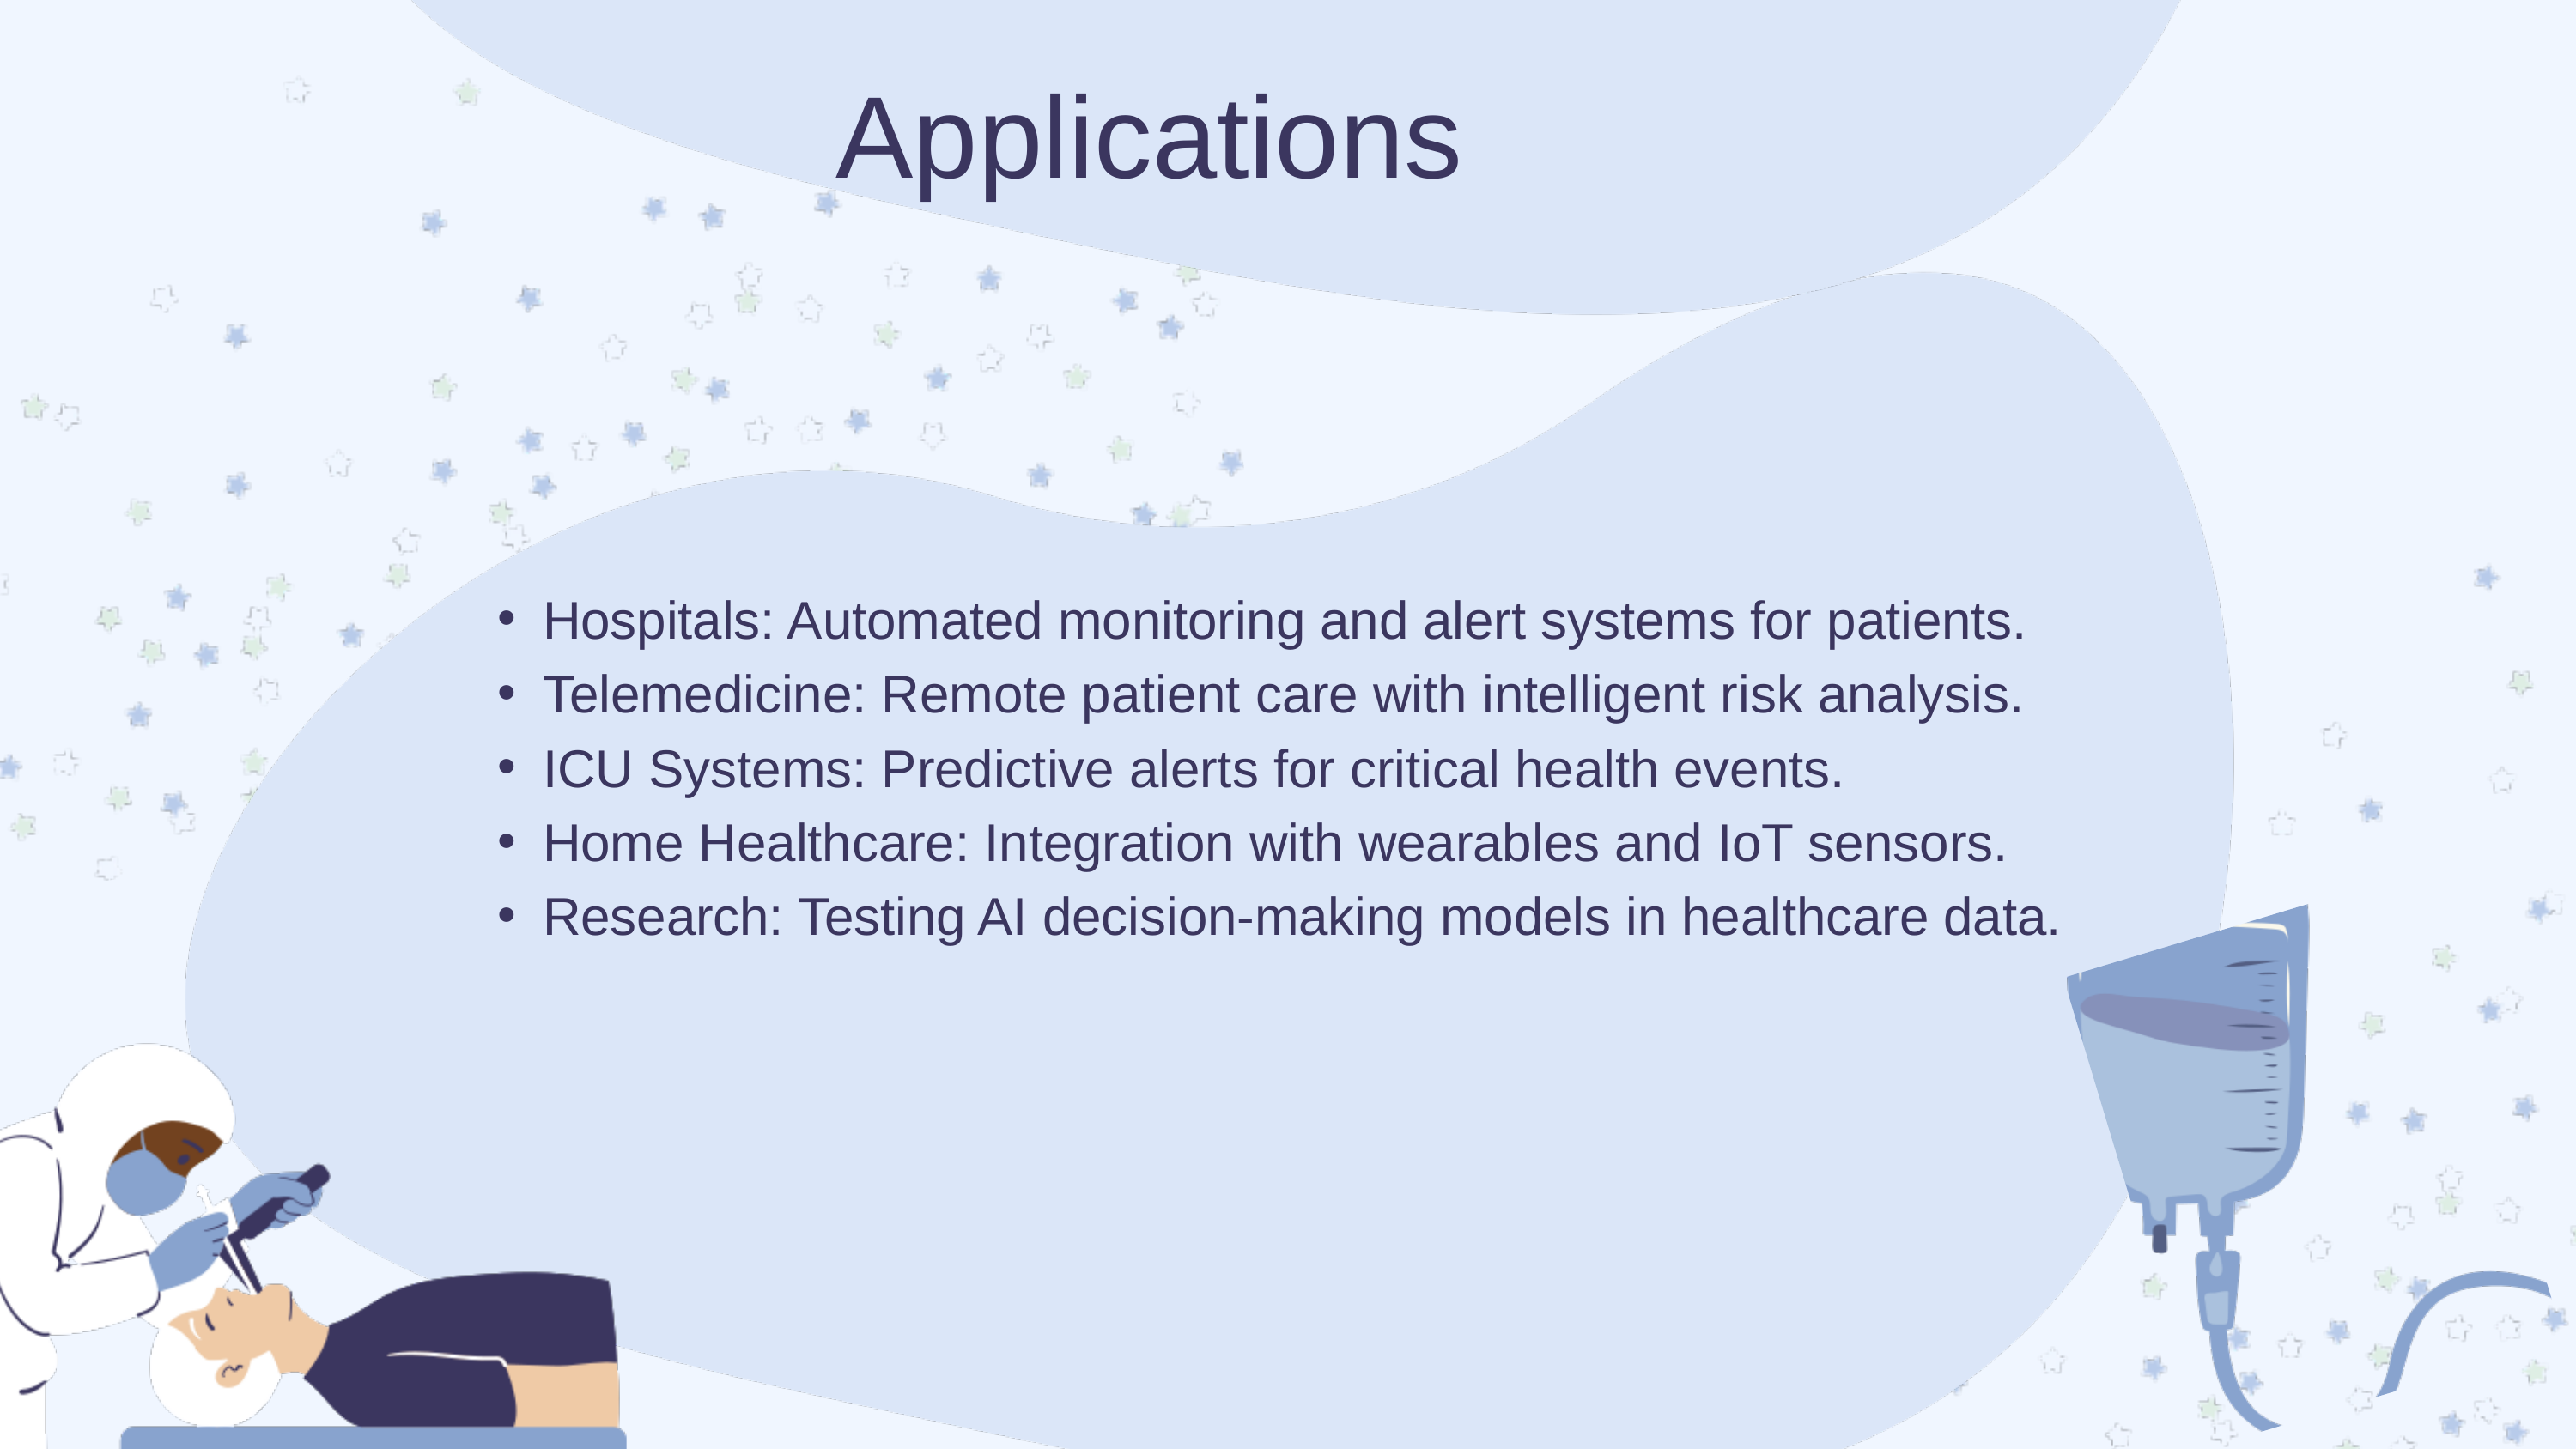

Applications

Hospitals: Automated monitoring and alert systems for patients.
Telemedicine: Remote patient care with intelligent risk analysis.
ICU Systems: Predictive alerts for critical health events.
Home Healthcare: Integration with wearables and IoT sensors.
Research: Testing AI decision-making models in healthcare data.